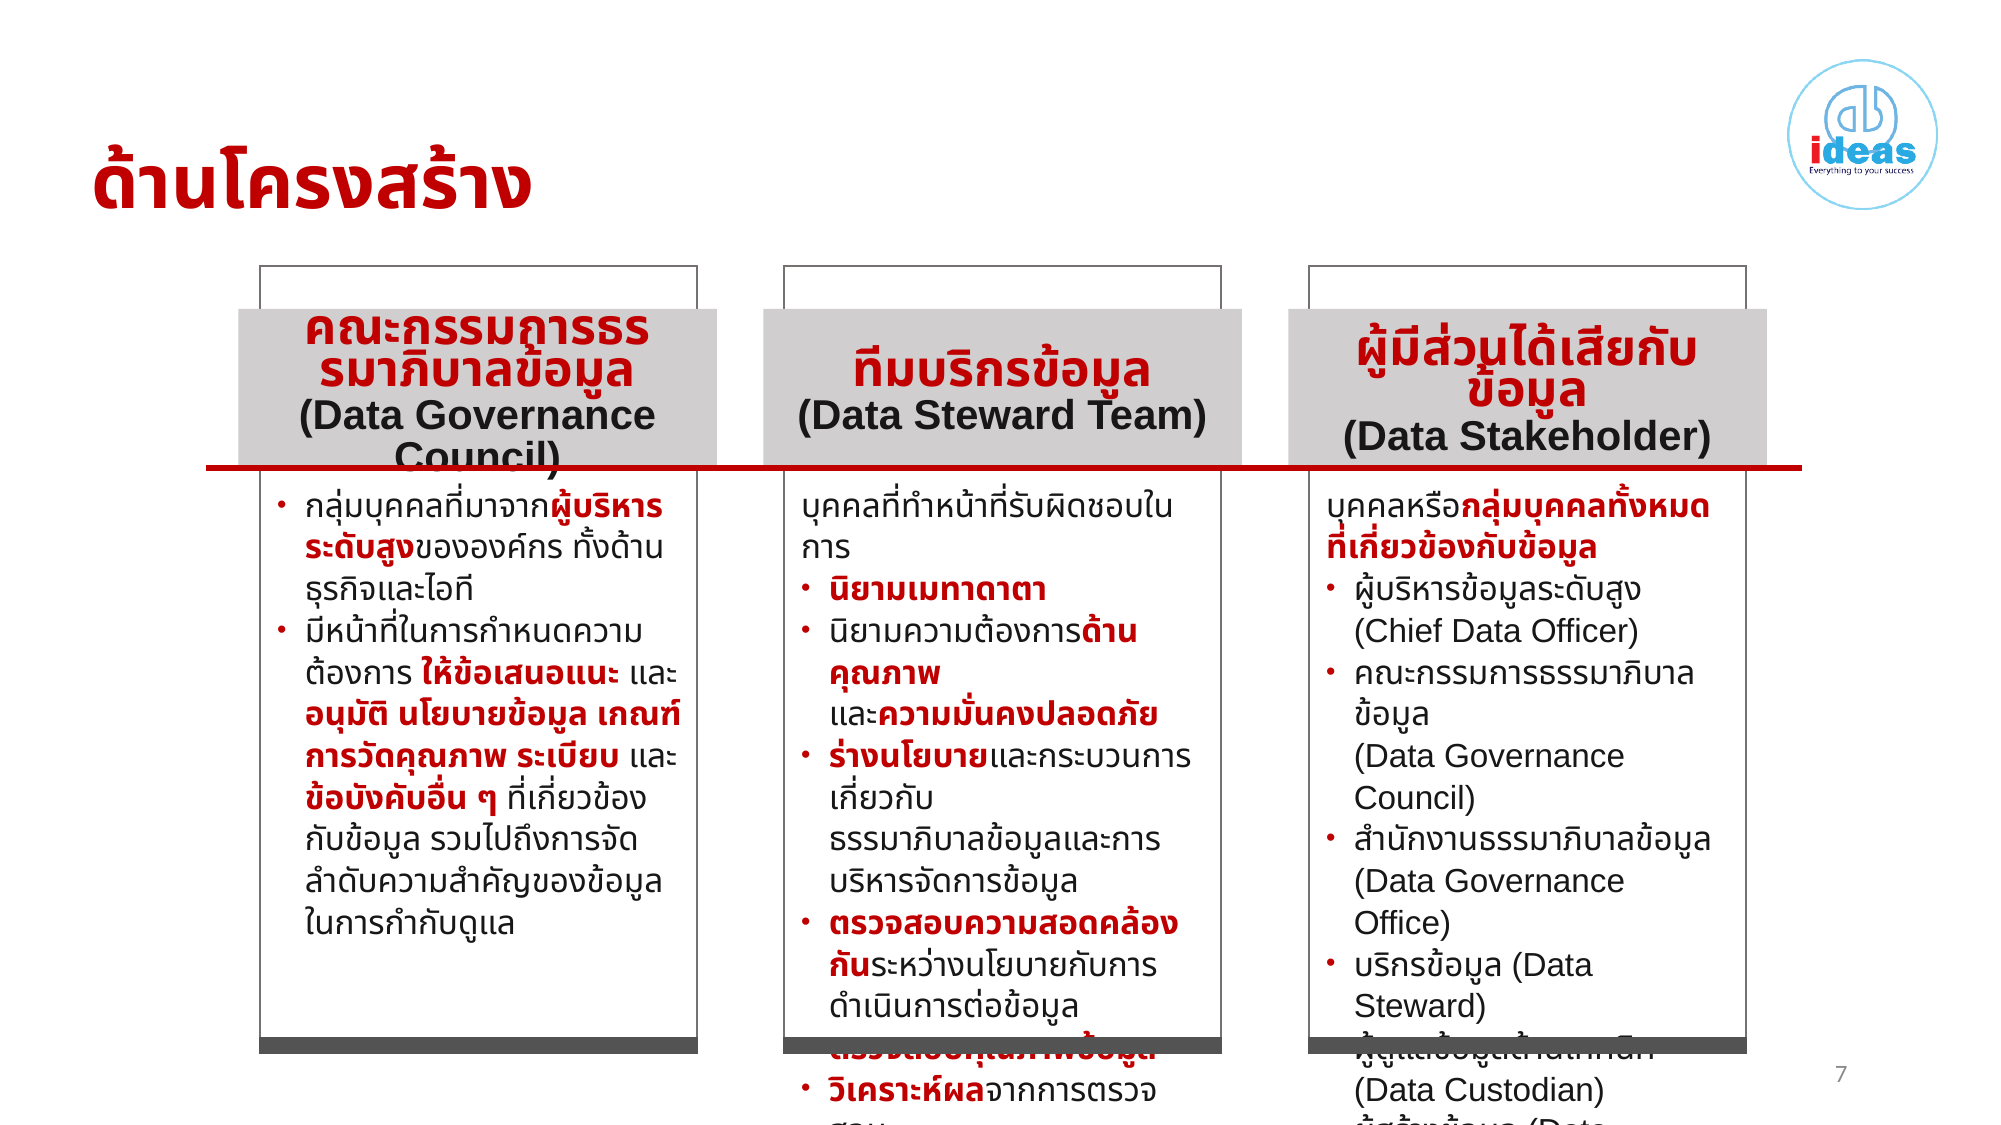

ด้านโครงสร้าง

กลุ่มบุคคลที่มาจากผู้บริหารระดับสูงขององค์กร ทั้งด้านธุรกิจและไอที
มีหน้าที่ในการกำหนดความต้องการ ให้ข้อเสนอแนะ และอนุมัติ นโยบายข้อมูล เกณฑ์การวัดคุณภาพ ระเบียบ และข้อบังคับอื่น ๆ ที่เกี่ยวข้องกับข้อมูล รวมไปถึงการจัดลำดับความสำคัญของข้อมูลในการกำกับดูแล

บุคคลที่ทำหน้าที่รับผิดชอบในการ
นิยามเมทาดาตา
นิยามความต้องการด้านคุณภาพ
และความมั่นคงปลอดภัย
ร่างนโยบายและกระบวนการเกี่ยวกับ
ธรรมาภิบาลข้อมูลและการบริหารจัดการข้อมูล
ตรวจสอบความสอดคล้องกันระหว่างนโยบายกับการดำเนินการต่อข้อมูล
ตรวจสอบคุณภาพข้อมูล
วิเคราะห์ผลจากการตรวจสอบ
รายงานผลลัพธ์ไปยังคณะกรรมการ
ธรรมาภิบาลข้อมูลและผู้ที่เกี่ยวข้องอื่น ๆ

บุคคลหรือกลุ่มบุคคลทั้งหมดที่เกี่ยวข้องกับข้อมูล
ผู้บริหารข้อมูลระดับสูง
(Chief Data Officer)
คณะกรรมการธรรมาภิบาลข้อมูล
(Data Governance Council)
สำนักงานธรรมาภิบาลข้อมูล
(Data Governance Office)
บริกรข้อมูล (Data Steward)
ผู้ดูแลข้อมูลด้านเทคนิค (Data Custodian)
ผู้สร้างข้อมูล (Data Creator)
ผู้ใช้ข้อมูล (Data User)
คณะกรรมการธรรมาภิบาลข้อมูล
(Data Governance Council)
ทีมบริกรข้อมูล
(Data Steward Team)
ผู้มีส่วนได้เสียกับข้อมูล
(Data Stakeholder)

7